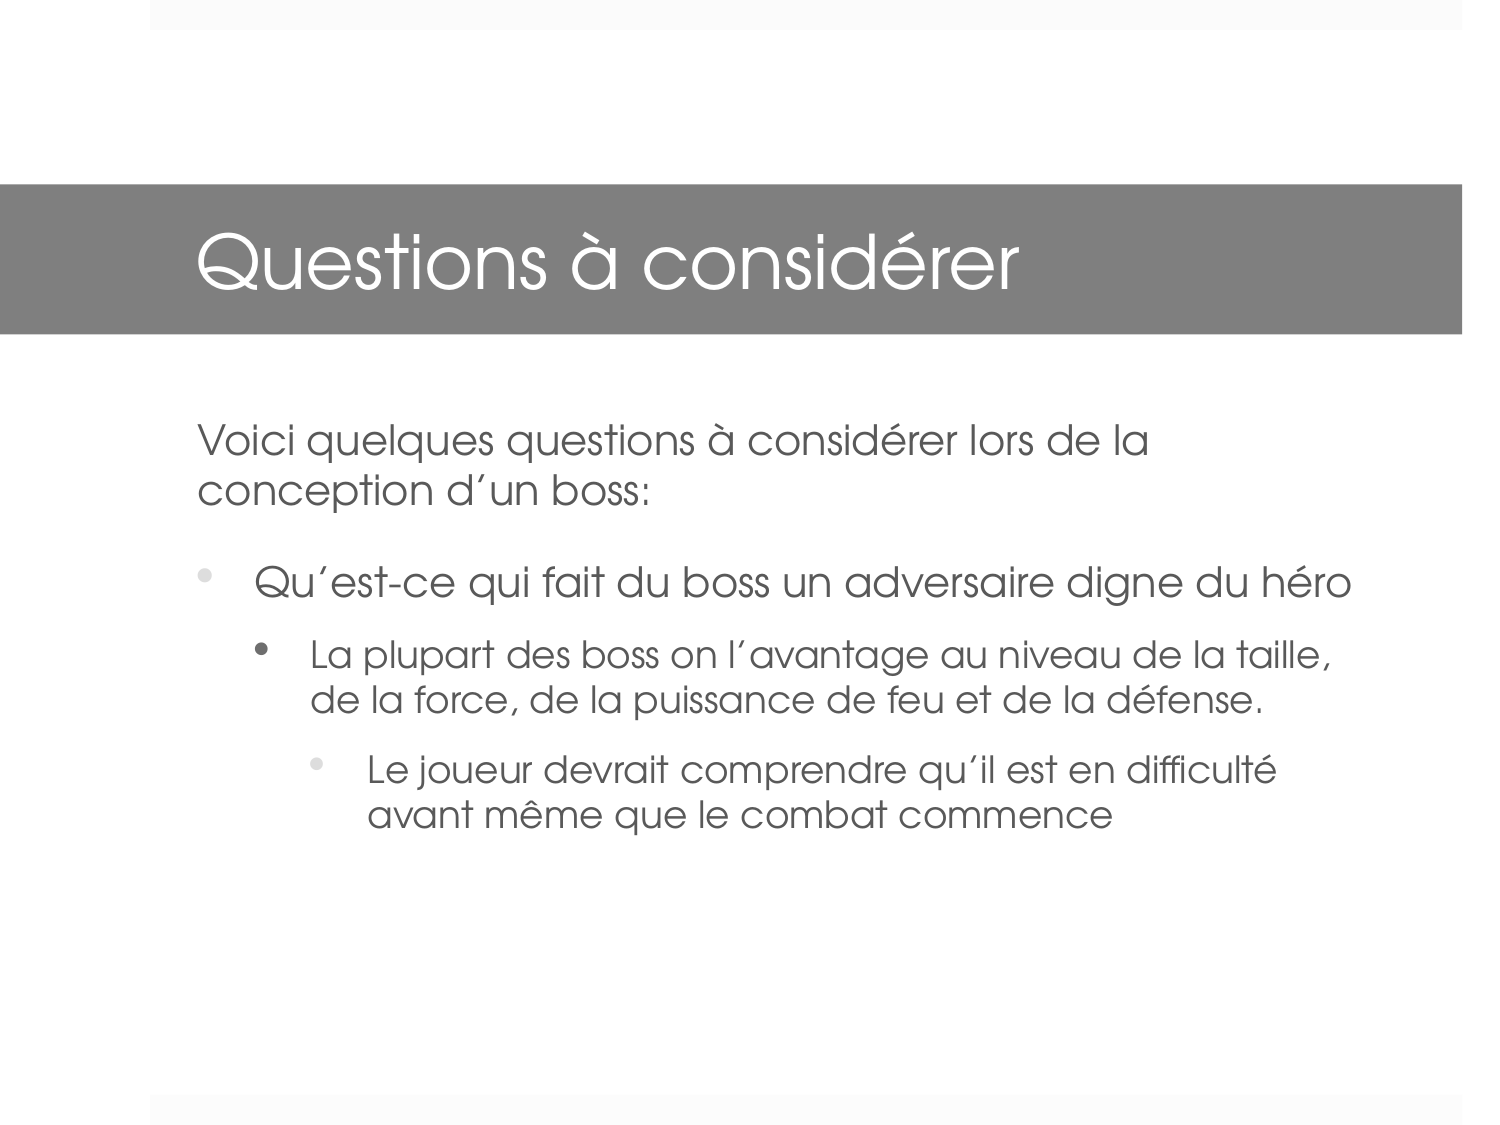

# Questions à considérer
Voici quelques questions à considérer lors de la conception d’un boss:
Qu’est-ce qui fait du boss un adversaire digne du héro
La plupart des boss on l’avantage au niveau de la taille, de la force, de la puissance de feu et de la défense.
Le joueur devrait comprendre qu’il est en difficulté avant même que le combat commence